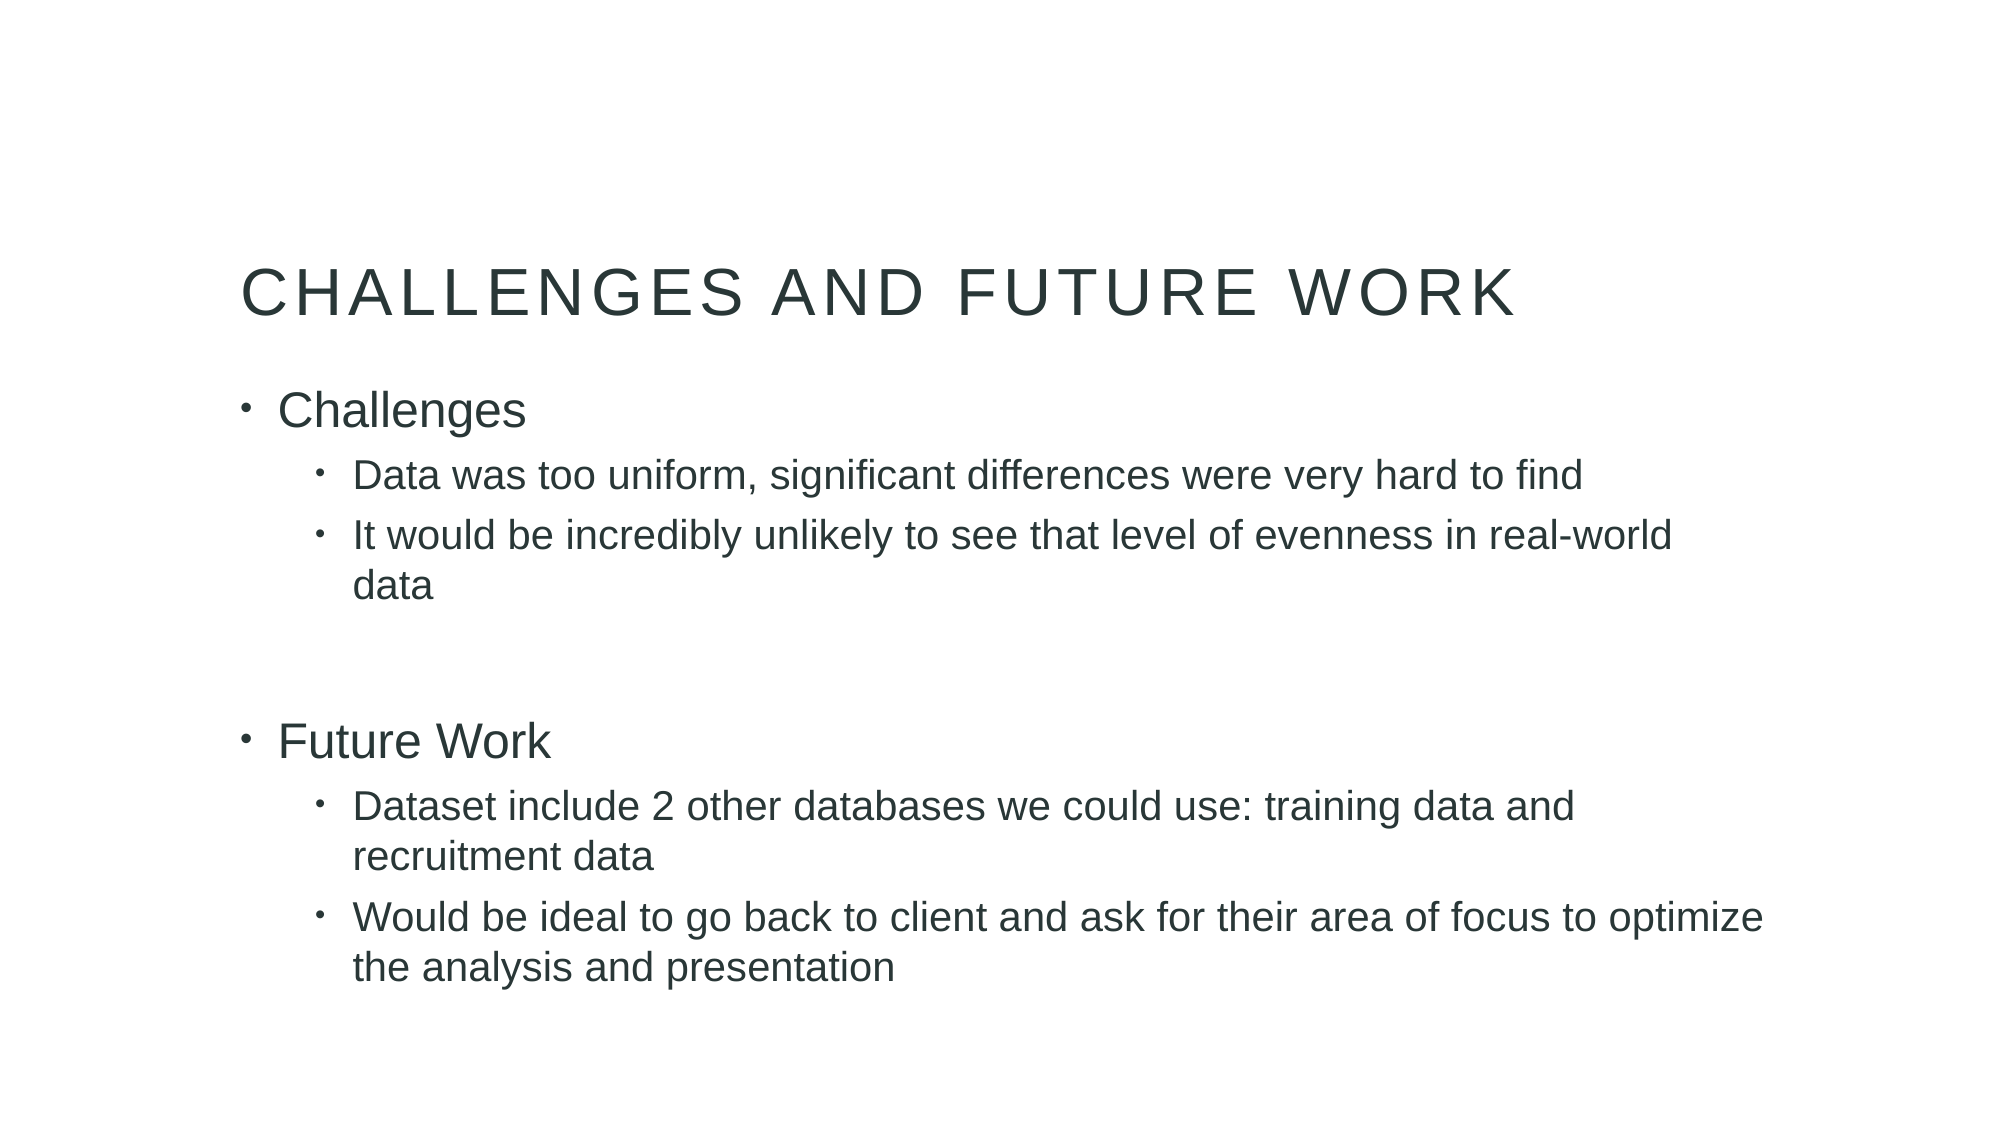

# Challenges and Future Work
Challenges
Data was too uniform, significant differences were very hard to find
It would be incredibly unlikely to see that level of evenness in real-world data

Future Work
Dataset include 2 other databases we could use: training data and recruitment data
Would be ideal to go back to client and ask for their area of focus to optimize the analysis and presentation